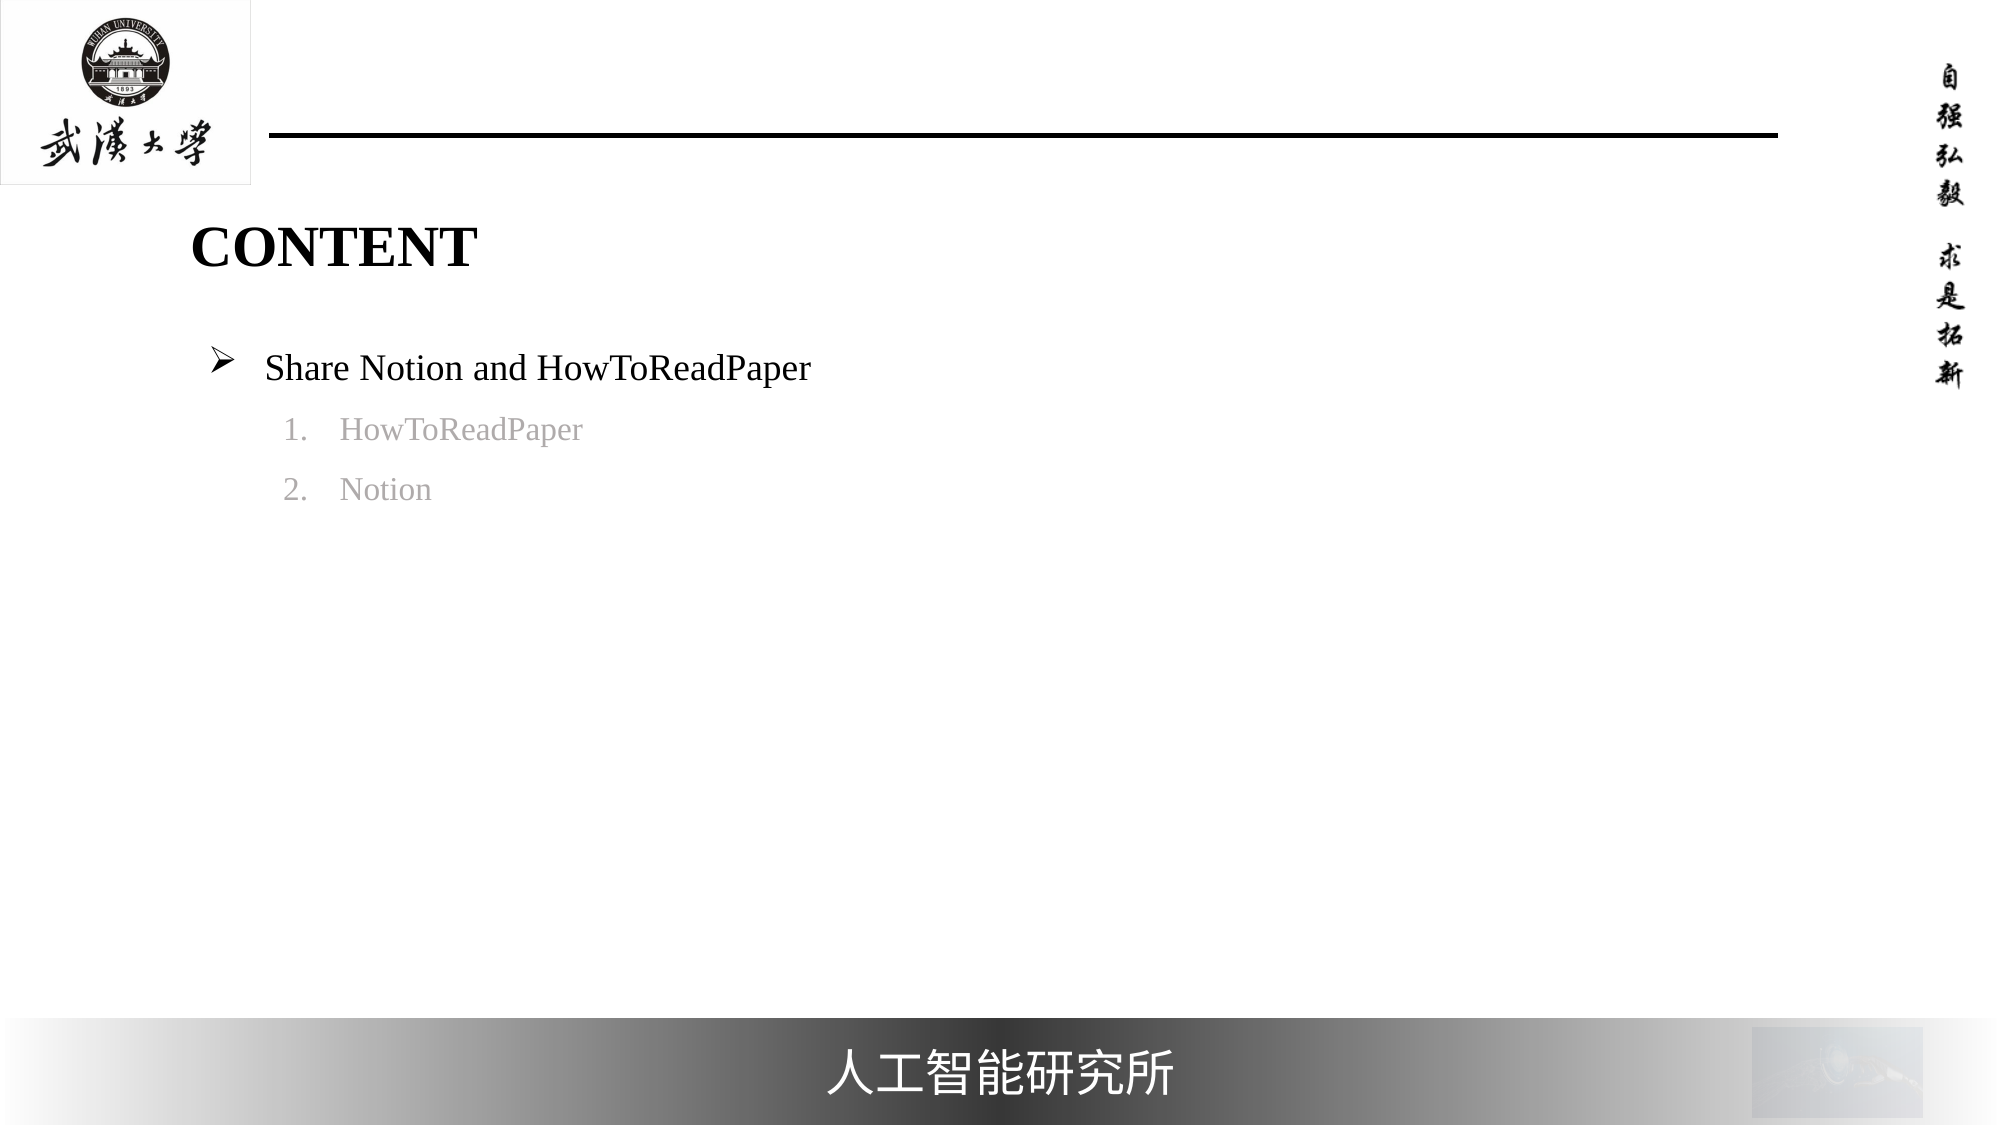

#
Share Notion and HowToReadPaper
HowToReadPaper
Notion
30